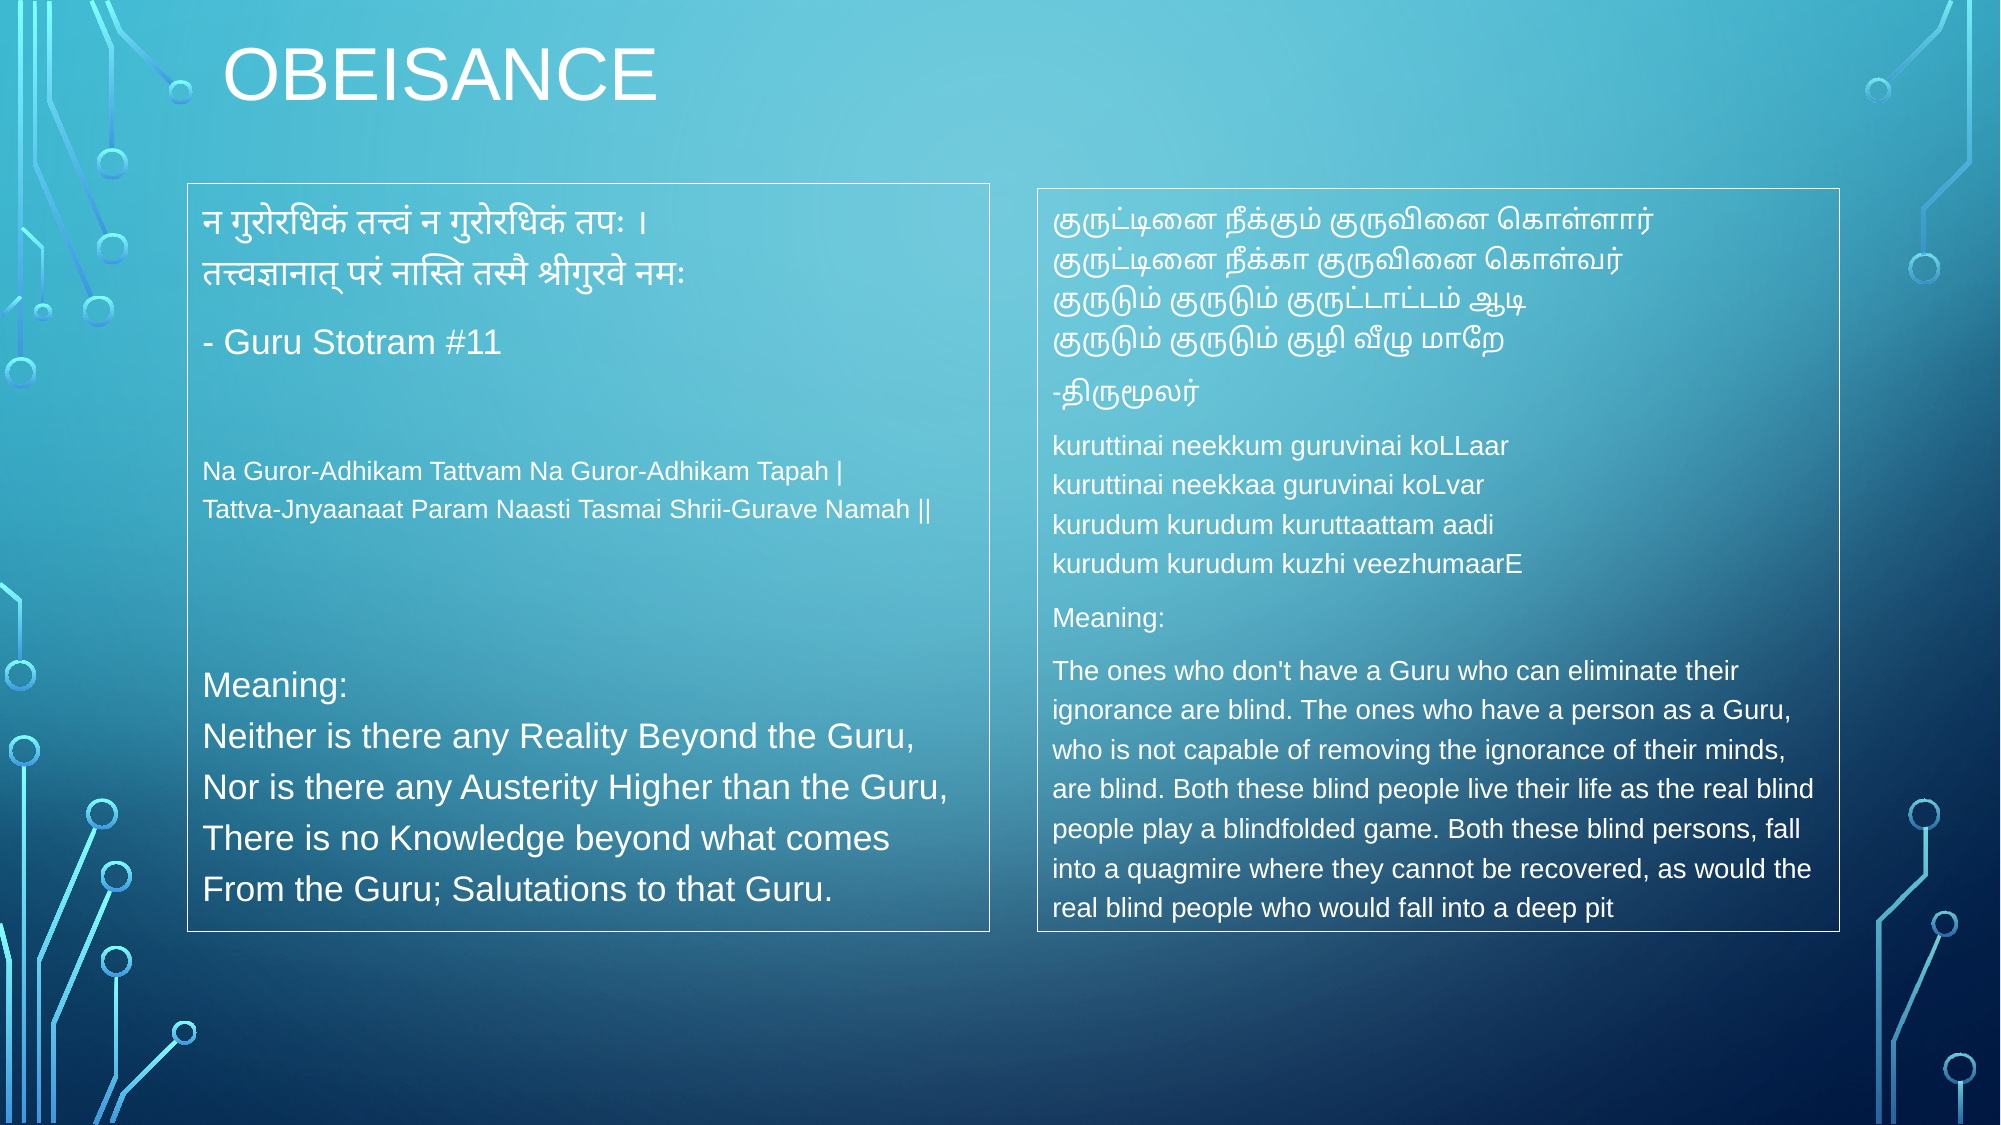

# OBEISANCE
न गुरोरधिकं तत्त्वं न गुरोरधिकं तपः ।
तत्त्वज्ञानात् परं नास्ति तस्मै श्रीगुरवे नमः
- Guru Stotram #11

Na Guror-Adhikam Tattvam Na Guror-Adhikam Tapah |
Tattva-Jnyaanaat Param Naasti Tasmai Shrii-Gurave Namah ||

Meaning:
Neither is there any Reality Beyond the Guru, Nor is there any Austerity Higher than the Guru,
There is no Knowledge beyond what comes From the Guru; Salutations to that Guru.
குருட்டினை நீக்கும் குருவினை கொள்ளார்
குருட்டினை நீக்கா குருவினை கொள்வர்
குருடும் குருடும் குருட்டாட்டம் ஆடி
குருடும் குருடும் குழி வீழு மாறே
-திருமூலர்
kuruttinai neekkum guruvinai koLLaar
kuruttinai neekkaa guruvinai koLvar
kurudum kurudum kuruttaattam aadi
kurudum kurudum kuzhi veezhumaarE
Meaning:
The ones who don't have a Guru who can eliminate their ignorance are blind. The ones who have a person as a Guru, who is not capable of removing the ignorance of their minds, are blind. Both these blind people live their life as the real blind people play a blindfolded game. Both these blind persons, fall into a quagmire where they cannot be recovered, as would the real blind people who would fall into a deep pit